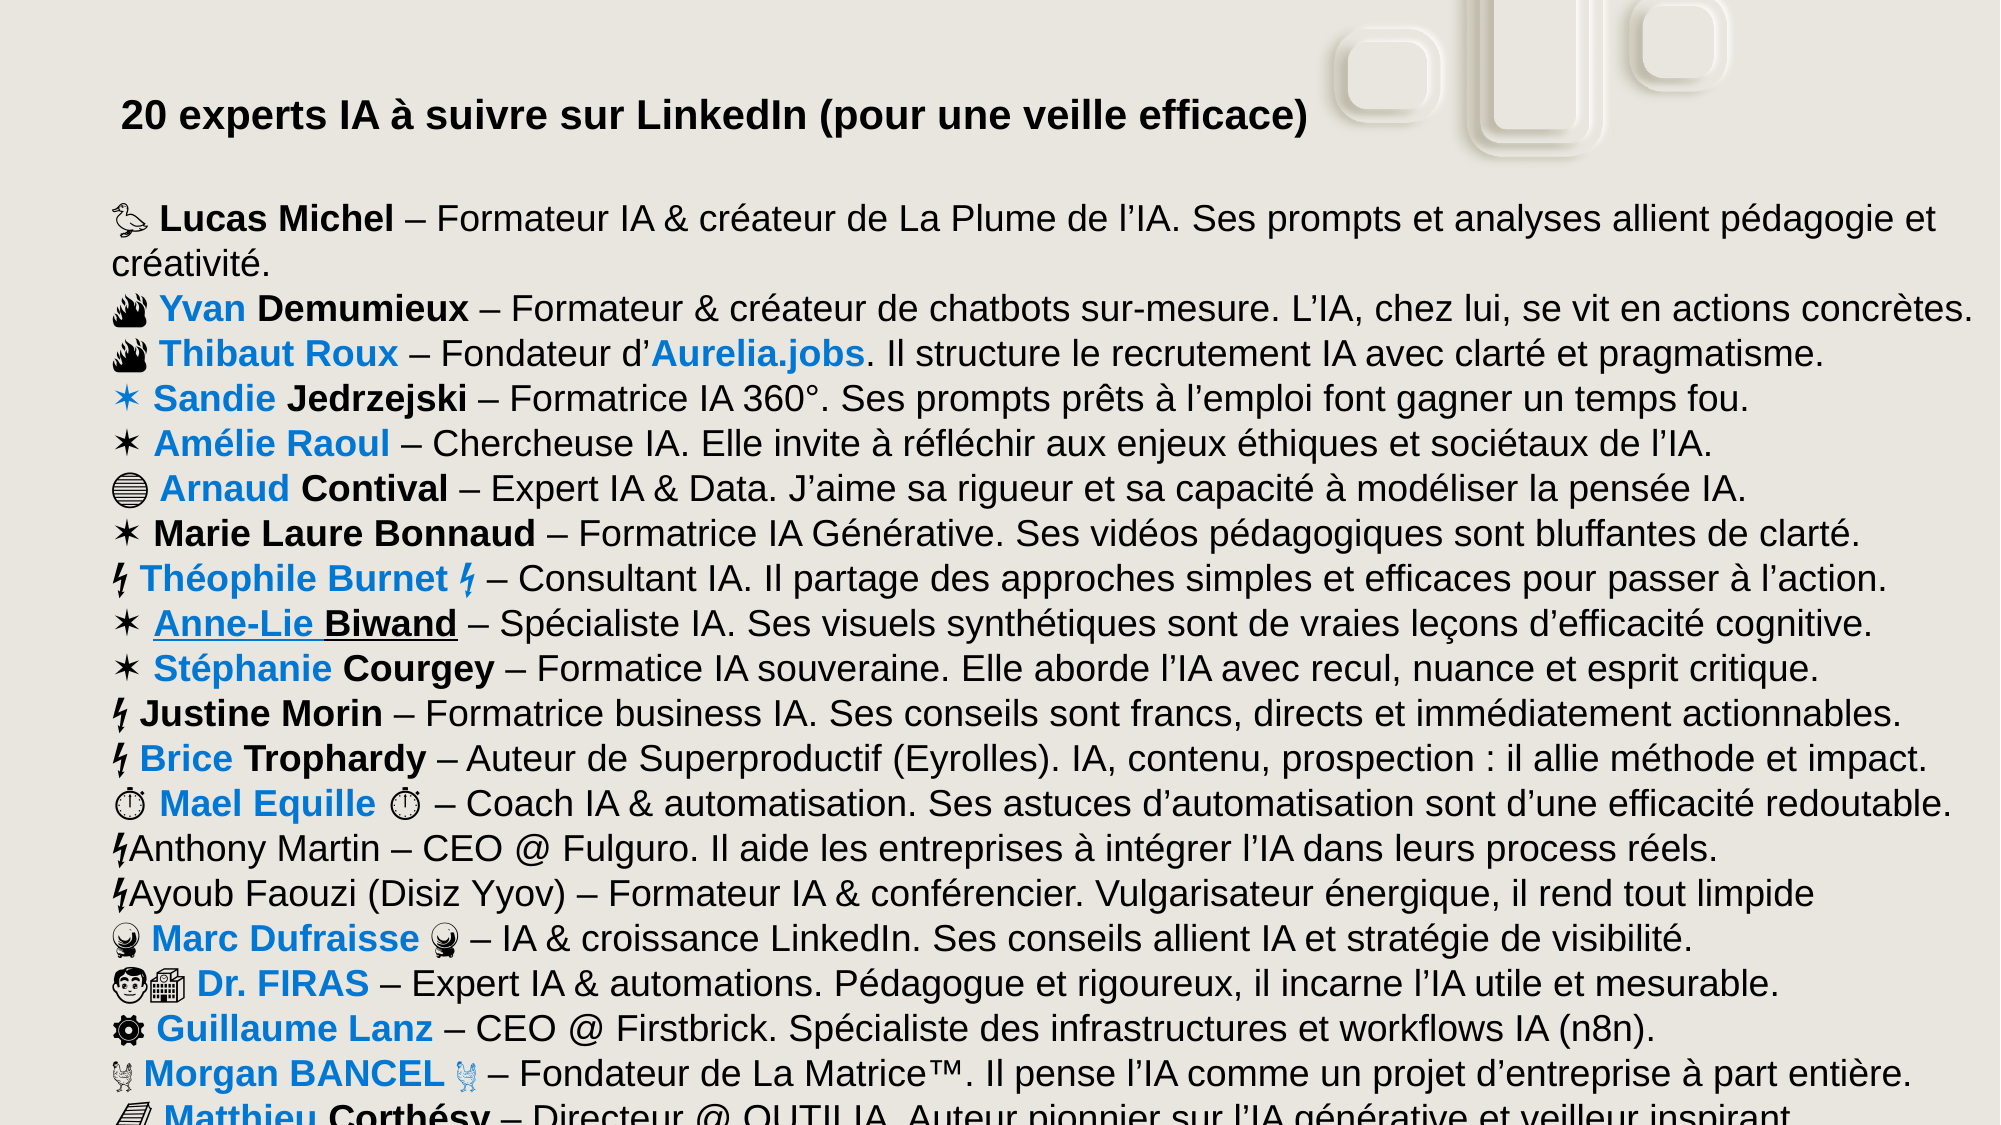

# 20 experts IA à suivre sur LinkedIn (pour une veille efficace)
🦆 Lucas Michel – Formateur IA & créateur de La Plume de l’IA. Ses prompts et analyses allient pédagogie et créativité.
🔥 Yvan Demumieux – Formateur & créateur de chatbots sur-mesure. L’IA, chez lui, se vit en actions concrètes.
🔥 Thibaut Roux – Fondateur d’Aurelia.jobs. Il structure le recrutement IA avec clarté et pragmatisme.
✶ Sandie Jedrzejski – Formatrice IA 360°. Ses prompts prêts à l’emploi font gagner un temps fou.
✶ Amélie Raoul – Chercheuse IA. Elle invite à réfléchir aux enjeux éthiques et sociétaux de l’IA.
🔵 Arnaud Contival – Expert IA & Data. J’aime sa rigueur et sa capacité à modéliser la pensée IA.
✶ Marie Laure Bonnaud – Formatrice IA Générative. Ses vidéos pédagogiques sont bluffantes de clarté.
⚡ Théophile Burnet ⚡️ – Consultant IA. Il partage des approches simples et efficaces pour passer à l’action.
✶ Anne-Lie Biwand – Spécialiste IA. Ses visuels synthétiques sont de vraies leçons d’efficacité cognitive.
✶ Stéphanie Courgey – Formatice IA souveraine. Elle aborde l’IA avec recul, nuance et esprit critique.
⚡ Justine Morin – Formatrice business IA. Ses conseils sont francs, directs et immédiatement actionnables.
⚡ Brice Trophardy – Auteur de Superproductif (Eyrolles). IA, contenu, prospection : il allie méthode et impact.
⏱ Mael Equille ⏱ – Coach IA & automatisation. Ses astuces d’automatisation sont d’une efficacité redoutable.
⚡Anthony Martin – CEO @ Fulguro. Il aide les entreprises à intégrer l’IA dans leurs process réels.
⚡Ayoub Faouzi (Disiz Yyov) – Formateur IA & conférencier. Vulgarisateur énergique, il rend tout limpide
🔮 Marc Dufraisse 🔮 – IA & croissance LinkedIn. Ses conseils allient IA et stratégie de visibilité.
👨‍🏫 Dr. FIRAS – Expert IA & automations. Pédagogue et rigoureux, il incarne l’IA utile et mesurable.
⚙️ Guillaume Lanz – CEO @ Firstbrick. Spécialiste des infrastructures et workflows IA (n8n).
🐔 Morgan BANCEL 🐔 – Fondateur de La Matrice™. Il pense l’IA comme un projet d’entreprise à part entière.
📘 Matthieu Corthésy – Directeur @ OUTILIA. Auteur pionnier sur l’IA générative et veilleur inspirant.